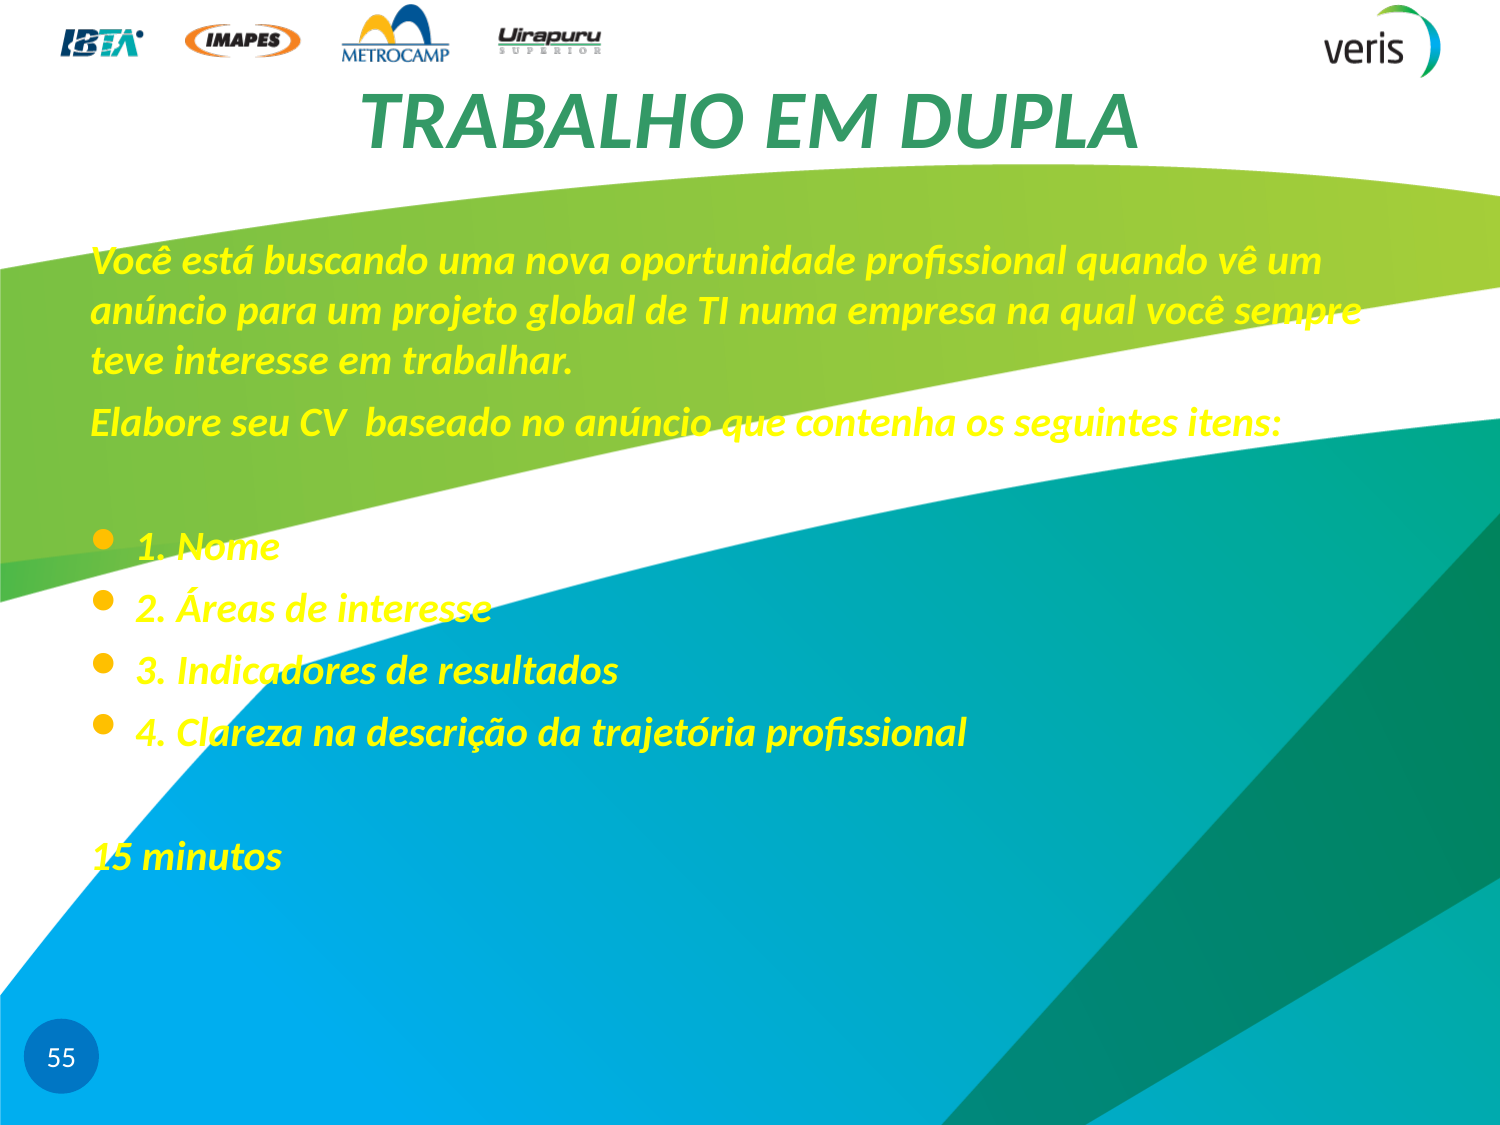

# TRABALHO EM DUPLA
Você está buscando uma nova oportunidade profissional quando vê um anúncio para um projeto global de TI numa empresa na qual você sempre teve interesse em trabalhar.
Elabore seu CV  baseado no anúncio que contenha os seguintes itens:

1. Nome
2. Áreas de interesse
3. Indicadores de resultados
4. Clareza na descrição da trajetória profissional

15 minutos

55